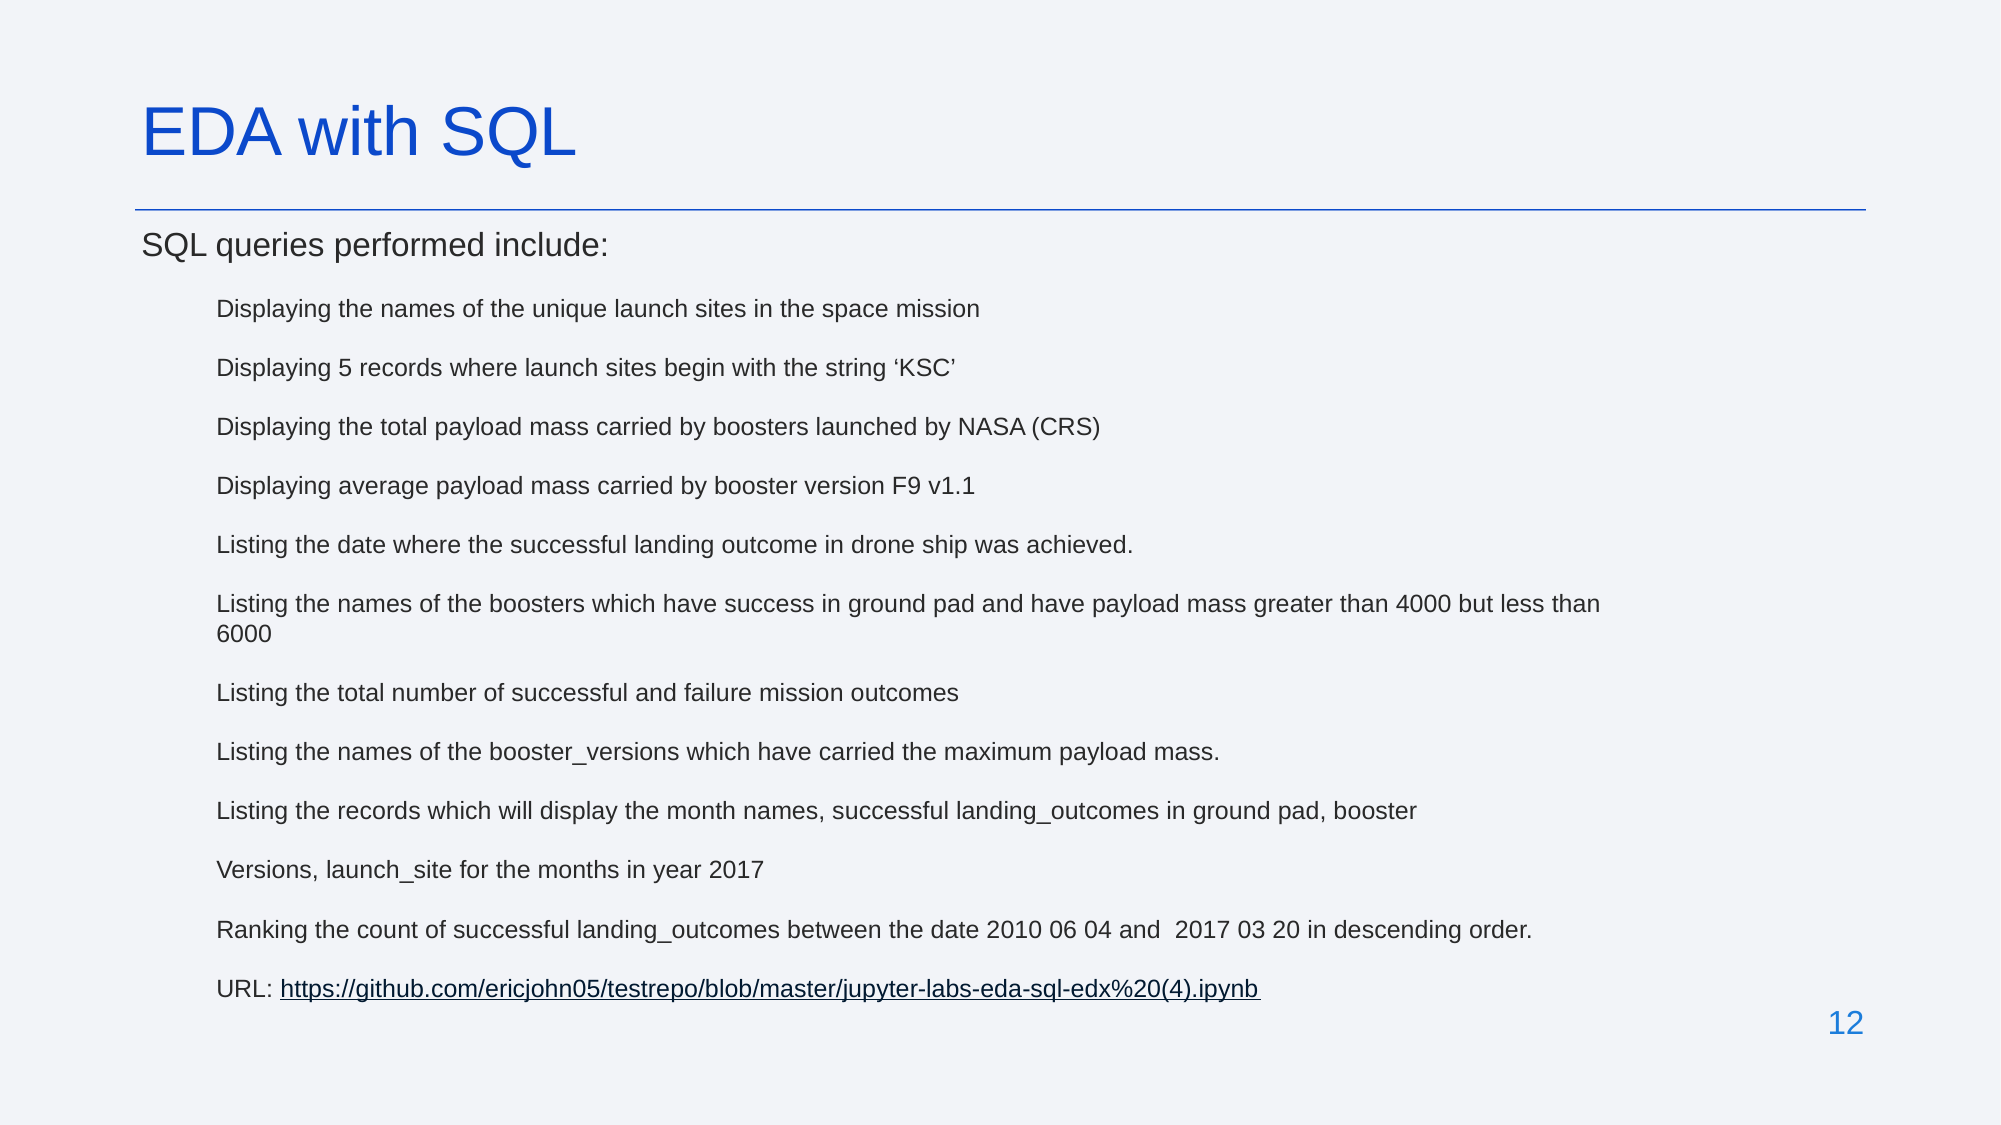

EDA with SQL
SQL queries performed include:
Displaying the names of the unique launch sites in the space mission
Displaying 5 records where launch sites begin with the string ‘KSC’
Displaying the total payload mass carried by boosters launched by NASA (CRS)
Displaying average payload mass carried by booster version F9 v1.1
Listing the date where the successful landing outcome in drone ship was achieved.
Listing the names of the boosters which have success in ground pad and have payload mass greater than 4000 but less than 6000
Listing the total number of successful and failure mission outcomes
Listing the names of the booster_versions which have carried the maximum payload mass.
Listing the records which will display the month names, successful landing_outcomes in ground pad, booster
Versions, launch_site for the months in year 2017
Ranking the count of successful landing_outcomes between the date 2010 06 04 and  2017 03 20 in descending order.
URL: https://github.com/ericjohn05/testrepo/blob/master/jupyter-labs-eda-sql-edx%20(4).ipynb

12